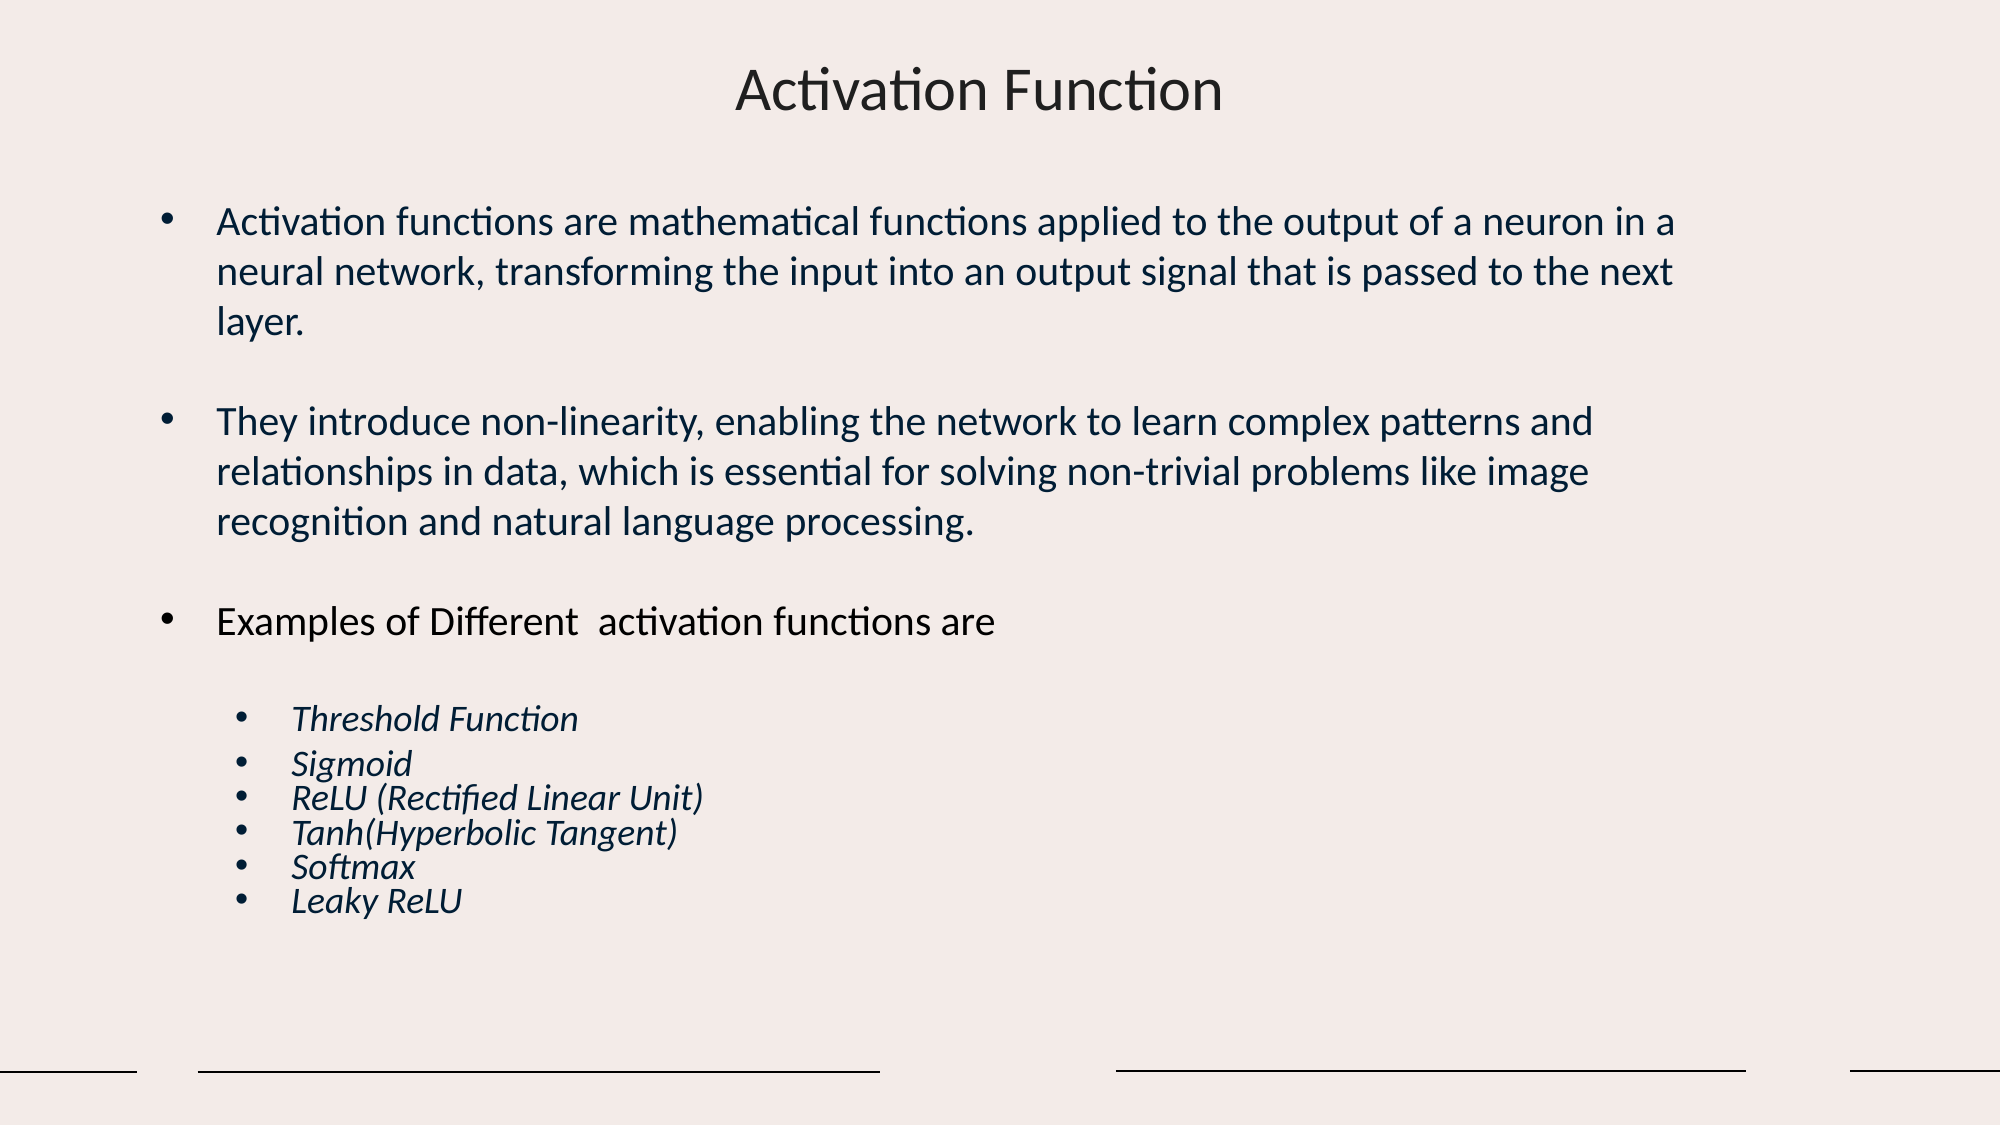

Activation Function
Activation functions are mathematical functions applied to the output of a neuron in a neural network, transforming the input into an output signal that is passed to the next layer.

They introduce non-linearity, enabling the network to learn complex patterns and relationships in data, which is essential for solving non-trivial problems like image recognition and natural language processing.

Examples of Different  activation functions are

Threshold Function
Sigmoid
ReLU (Rectified Linear Unit)
Tanh(Hyperbolic Tangent)
Softmax
Leaky ReLU